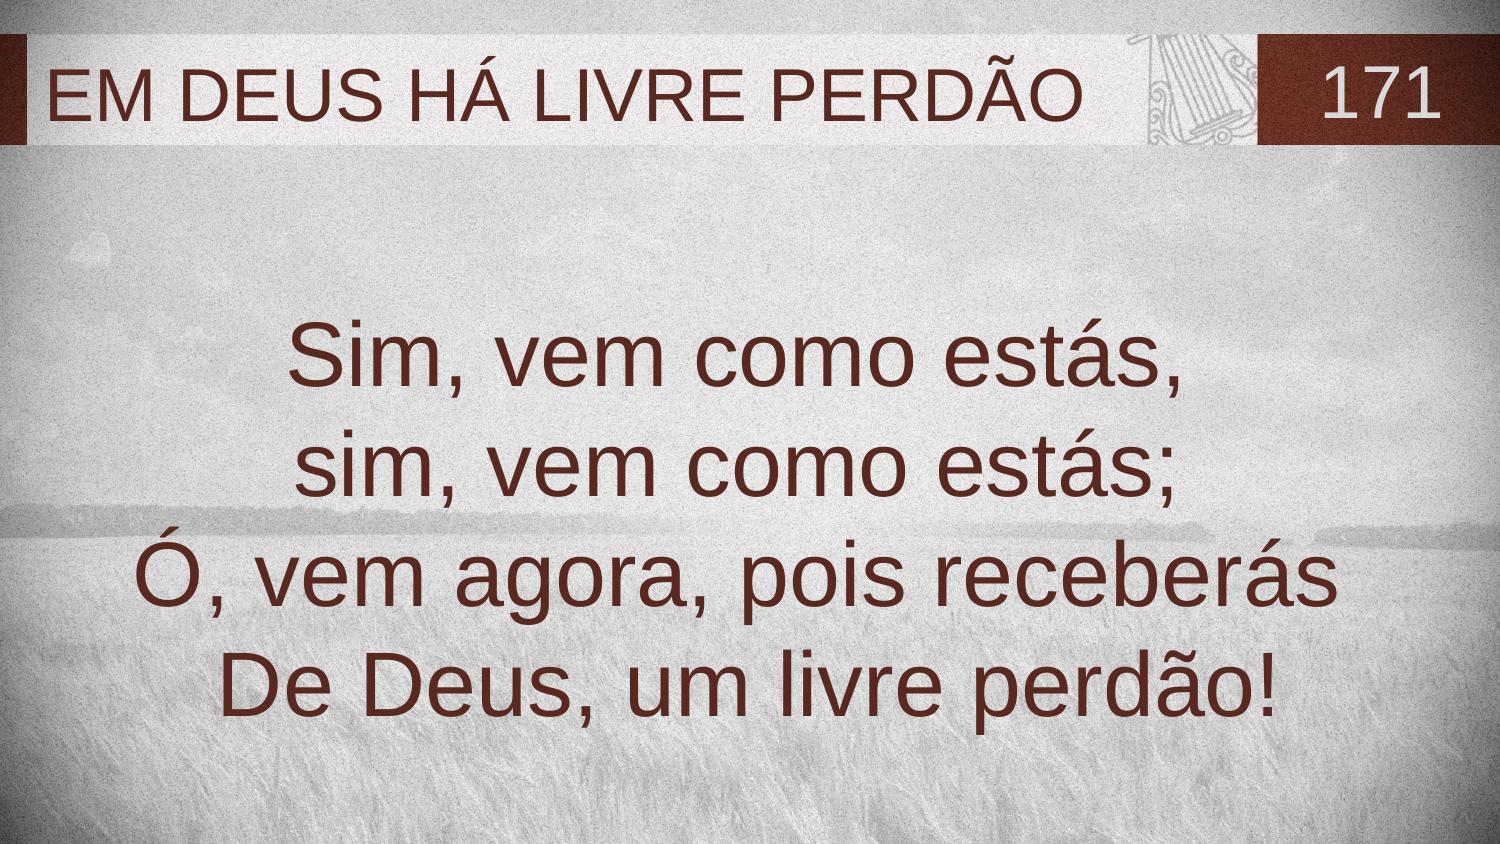

# EM DEUS HÁ LIVRE PERDÃO
171
Sim, vem como estás,
sim, vem como estás;
Ó, vem agora, pois receberás
De Deus, um livre perdão!